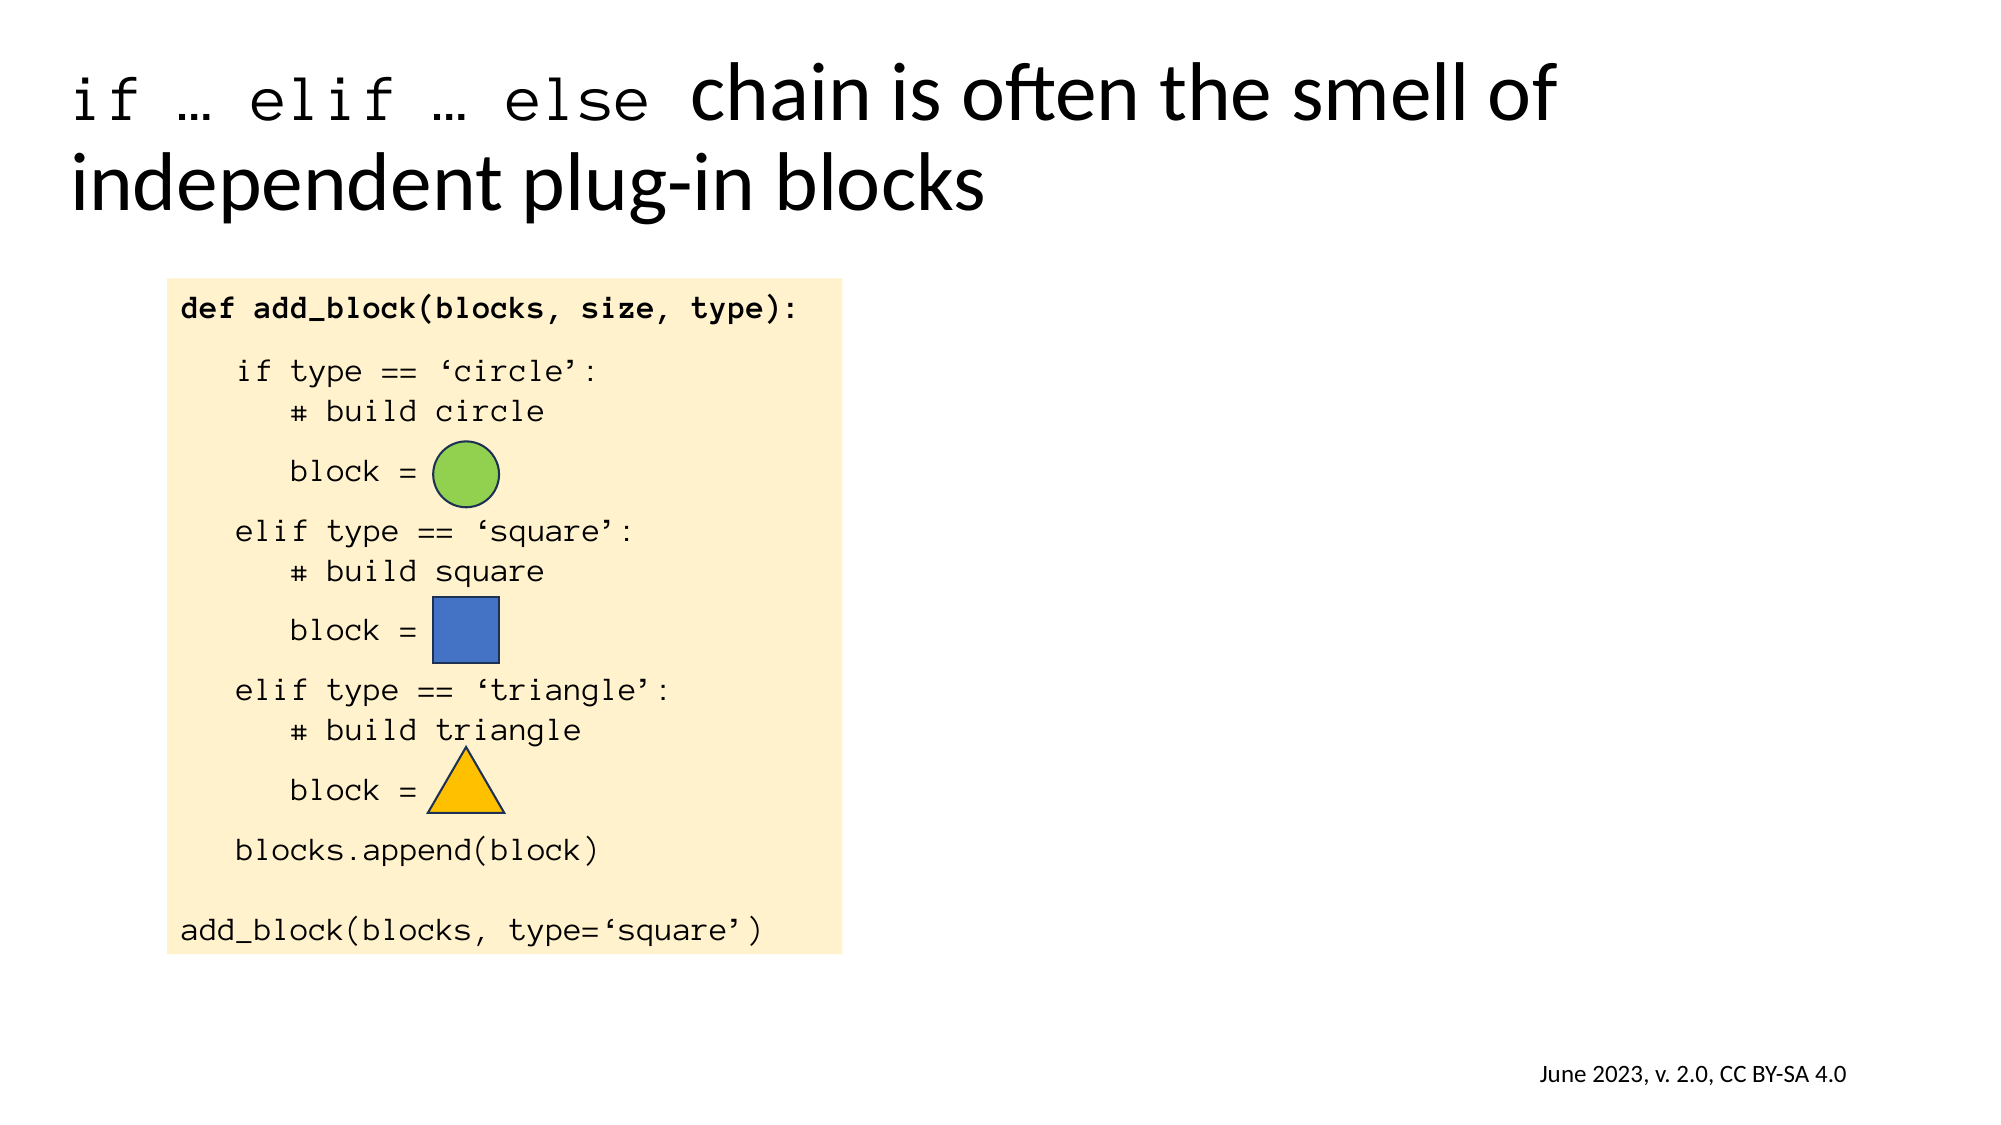

# if … elif … else chain is often the smell of independent plug-in blocks
def add_block(blocks, size, type):
   if type == ‘circle’:
      # build circle
      block =
   elif type == ‘square’:
      # build square
      block =
   elif type == ‘triangle’:
      # build triangle

      block =
   blocks.append(block)

add_block(blocks, type=‘square’)

June 2023, v. 2.0, CC BY-SA 4.0